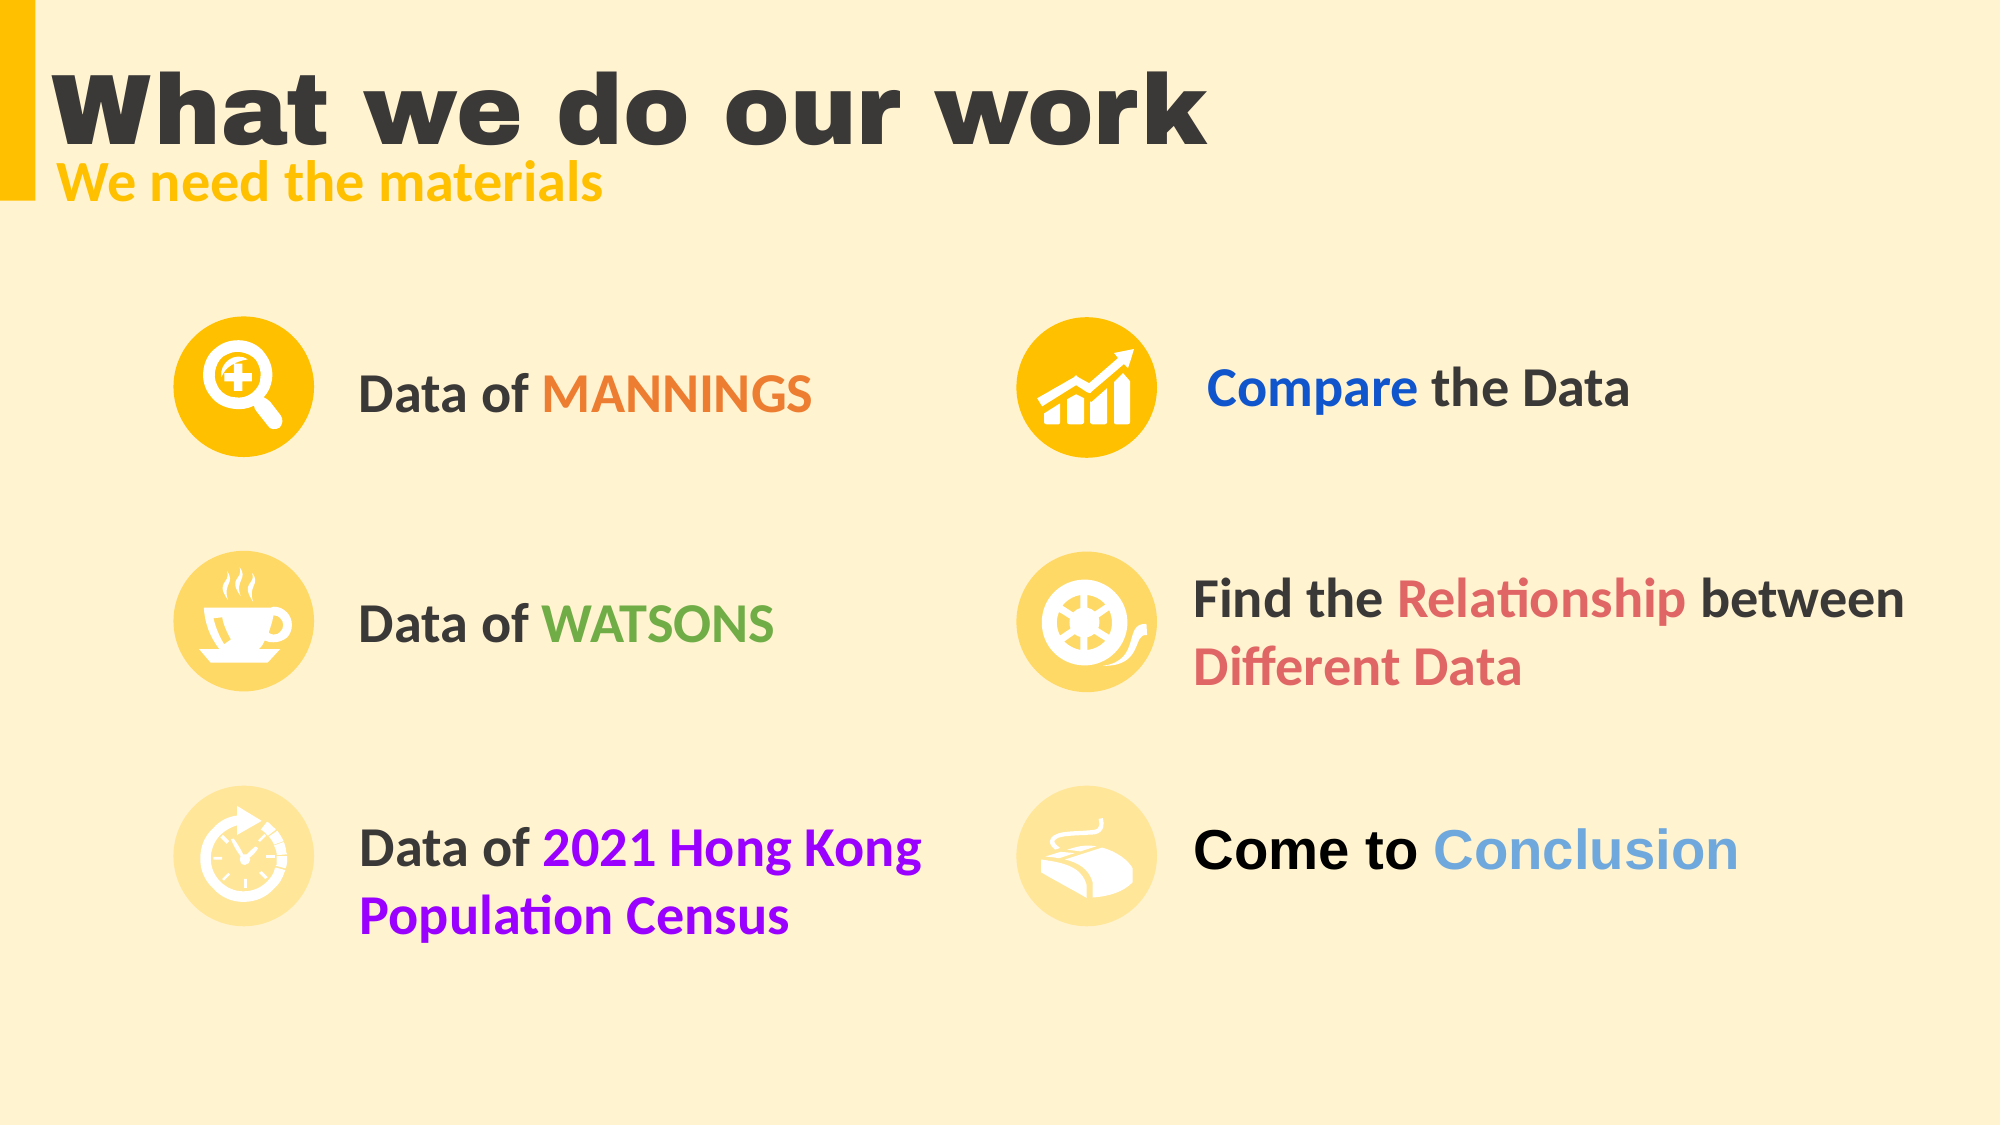

What we do our work
We need the materials

Compare the Data
Data of MANNINGS

Find the Relationship between Different Data
Data of WATSONS

Data of 2021 Hong Kong Population Census

Come to Conclusion